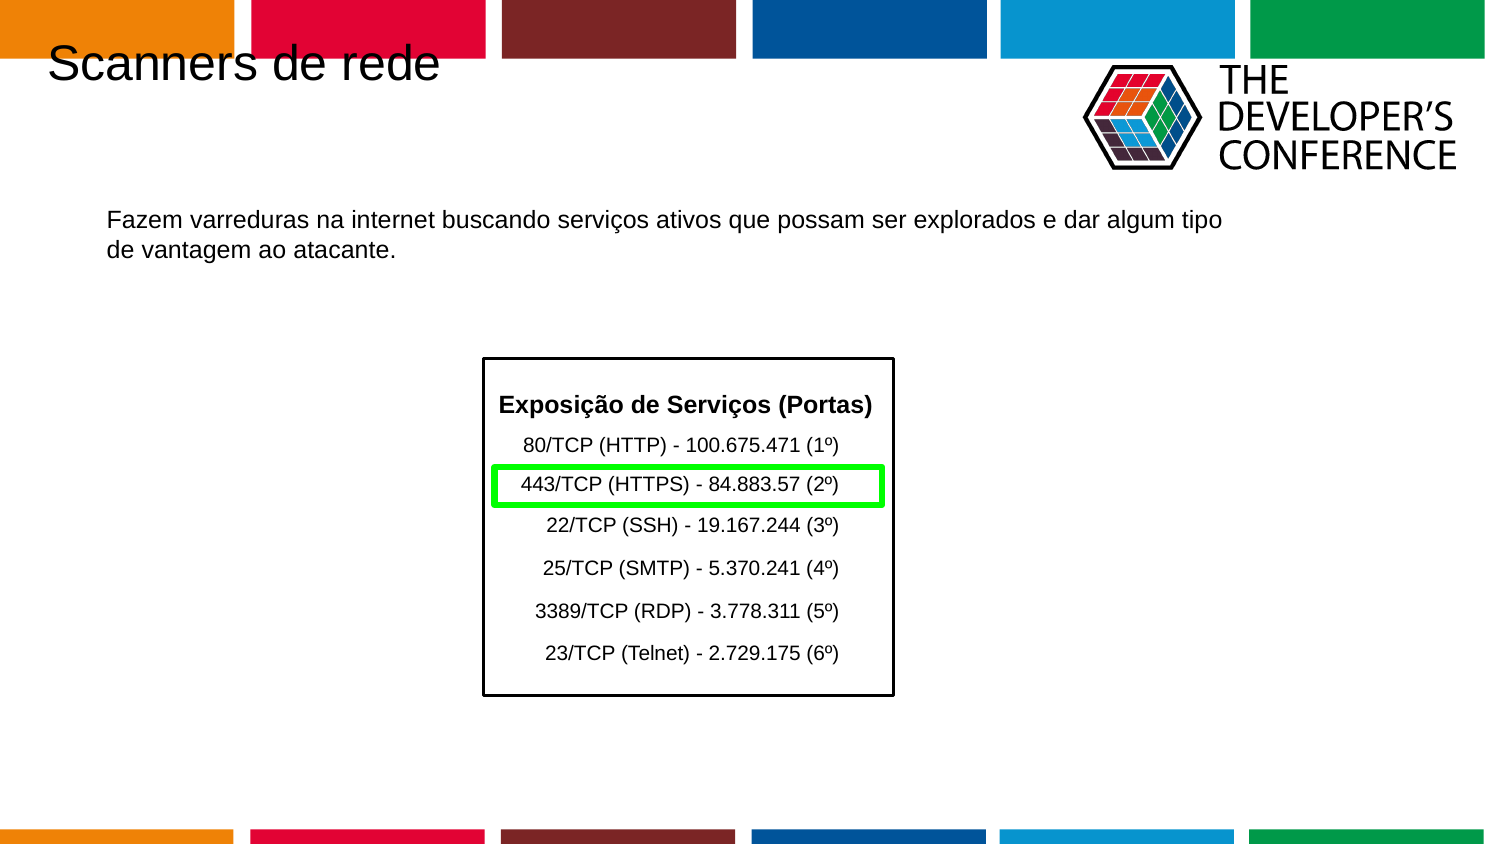

# Scanners de rede
Fazem varreduras na internet buscando serviços ativos que possam ser explorados e dar algum tipo de vantagem ao atacante.

Exposição de Serviços (Portas)
80/TCP (HTTP) - 100.675.471 (1º)
443/TCP (HTTPS) - 84.883.57 (2º)

22/TCP (SSH) - 19.167.244 (3º)
25/TCP (SMTP) - 5.370.241 (4º)
3389/TCP (RDP) - 3.778.311 (5º)
23/TCP (Telnet) - 2.729.175 (6º)